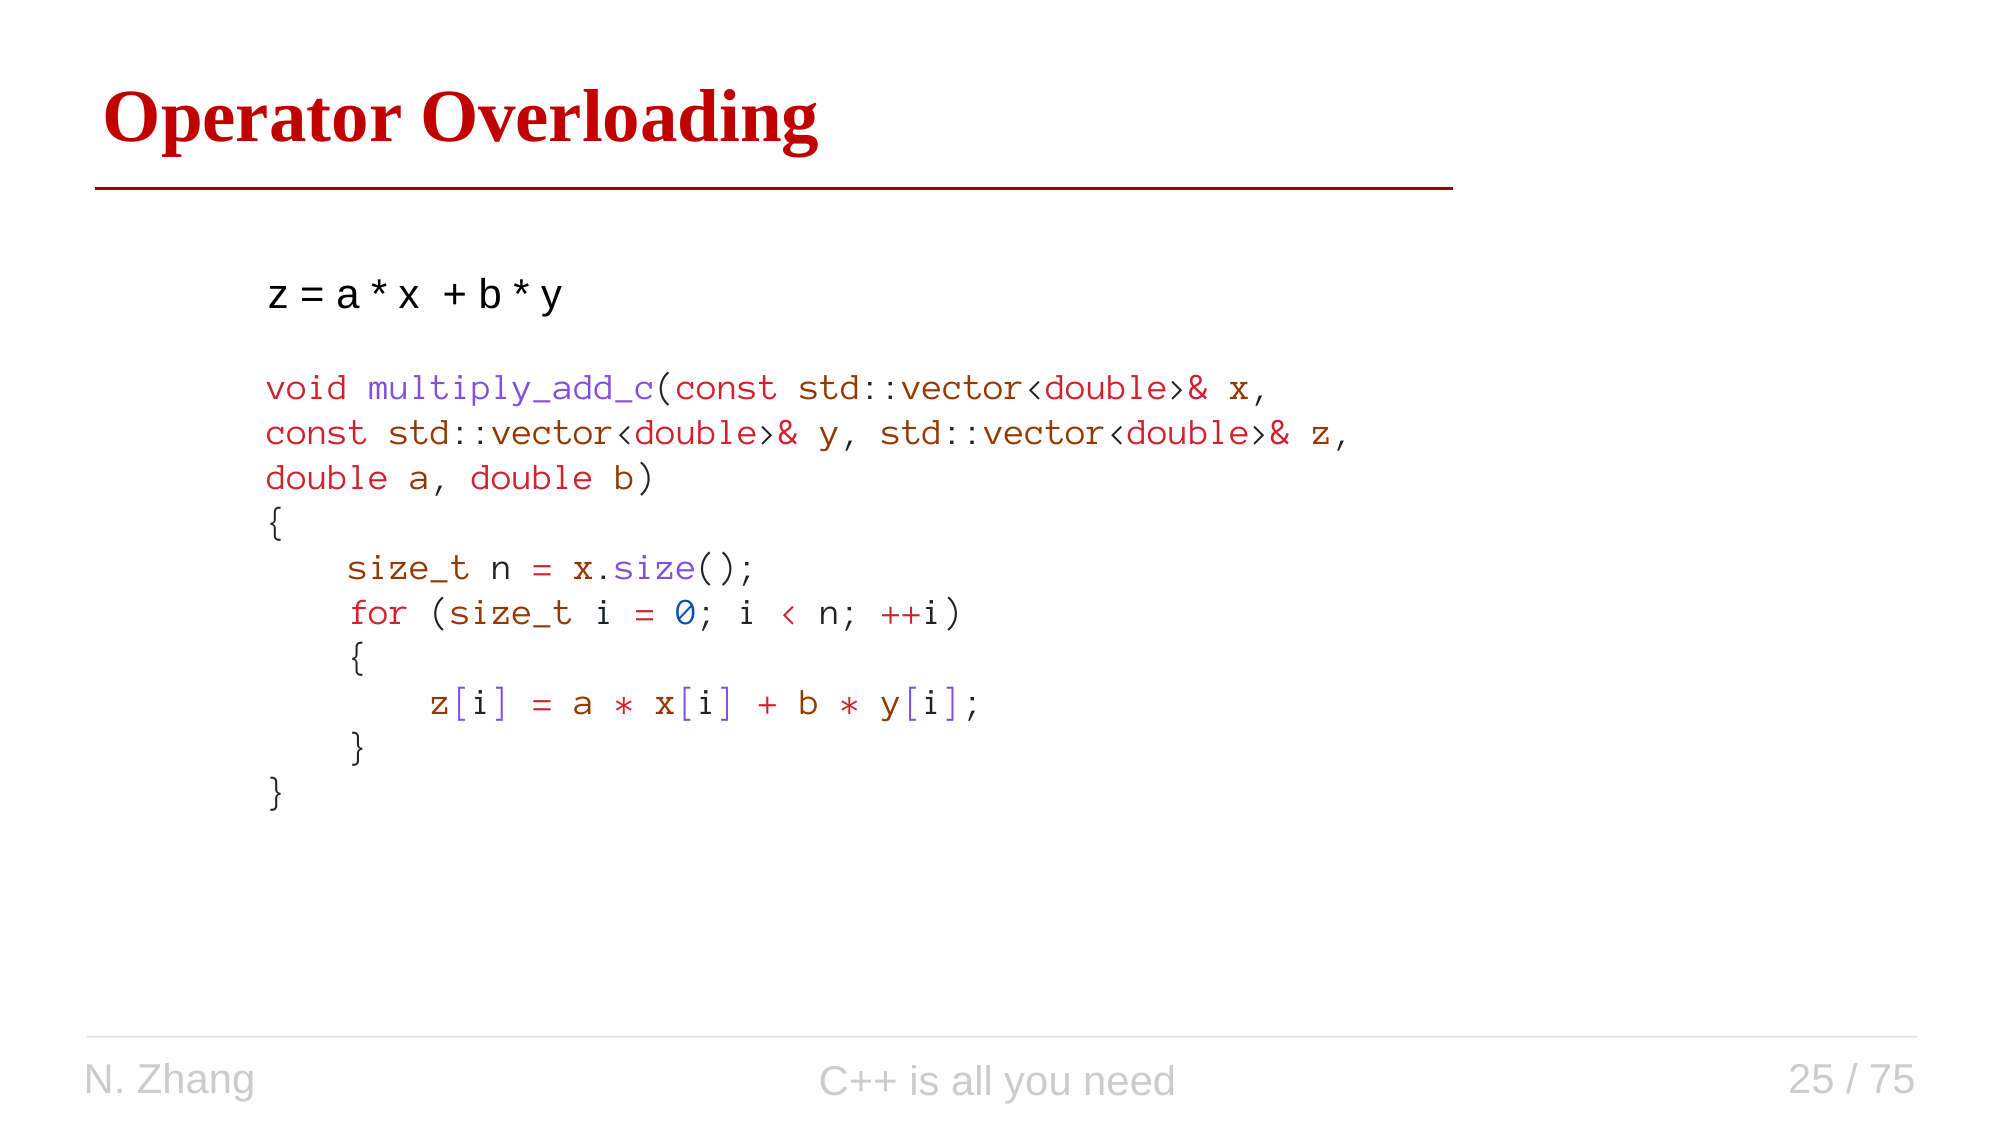

Operator Overloading
z = a * x  + b * y
void multiply_add_c(const std::vector<double>& x,
const std::vector<double>& y, std::vector<double>& z,
double a, double b)
{
    size_t n = x.size();
    for (size_t i = 0; i < n; ++i)
    {
        z[i] = a * x[i] + b * y[i];
    }
}
N. Zhang
25 / 75
C++ is all you need